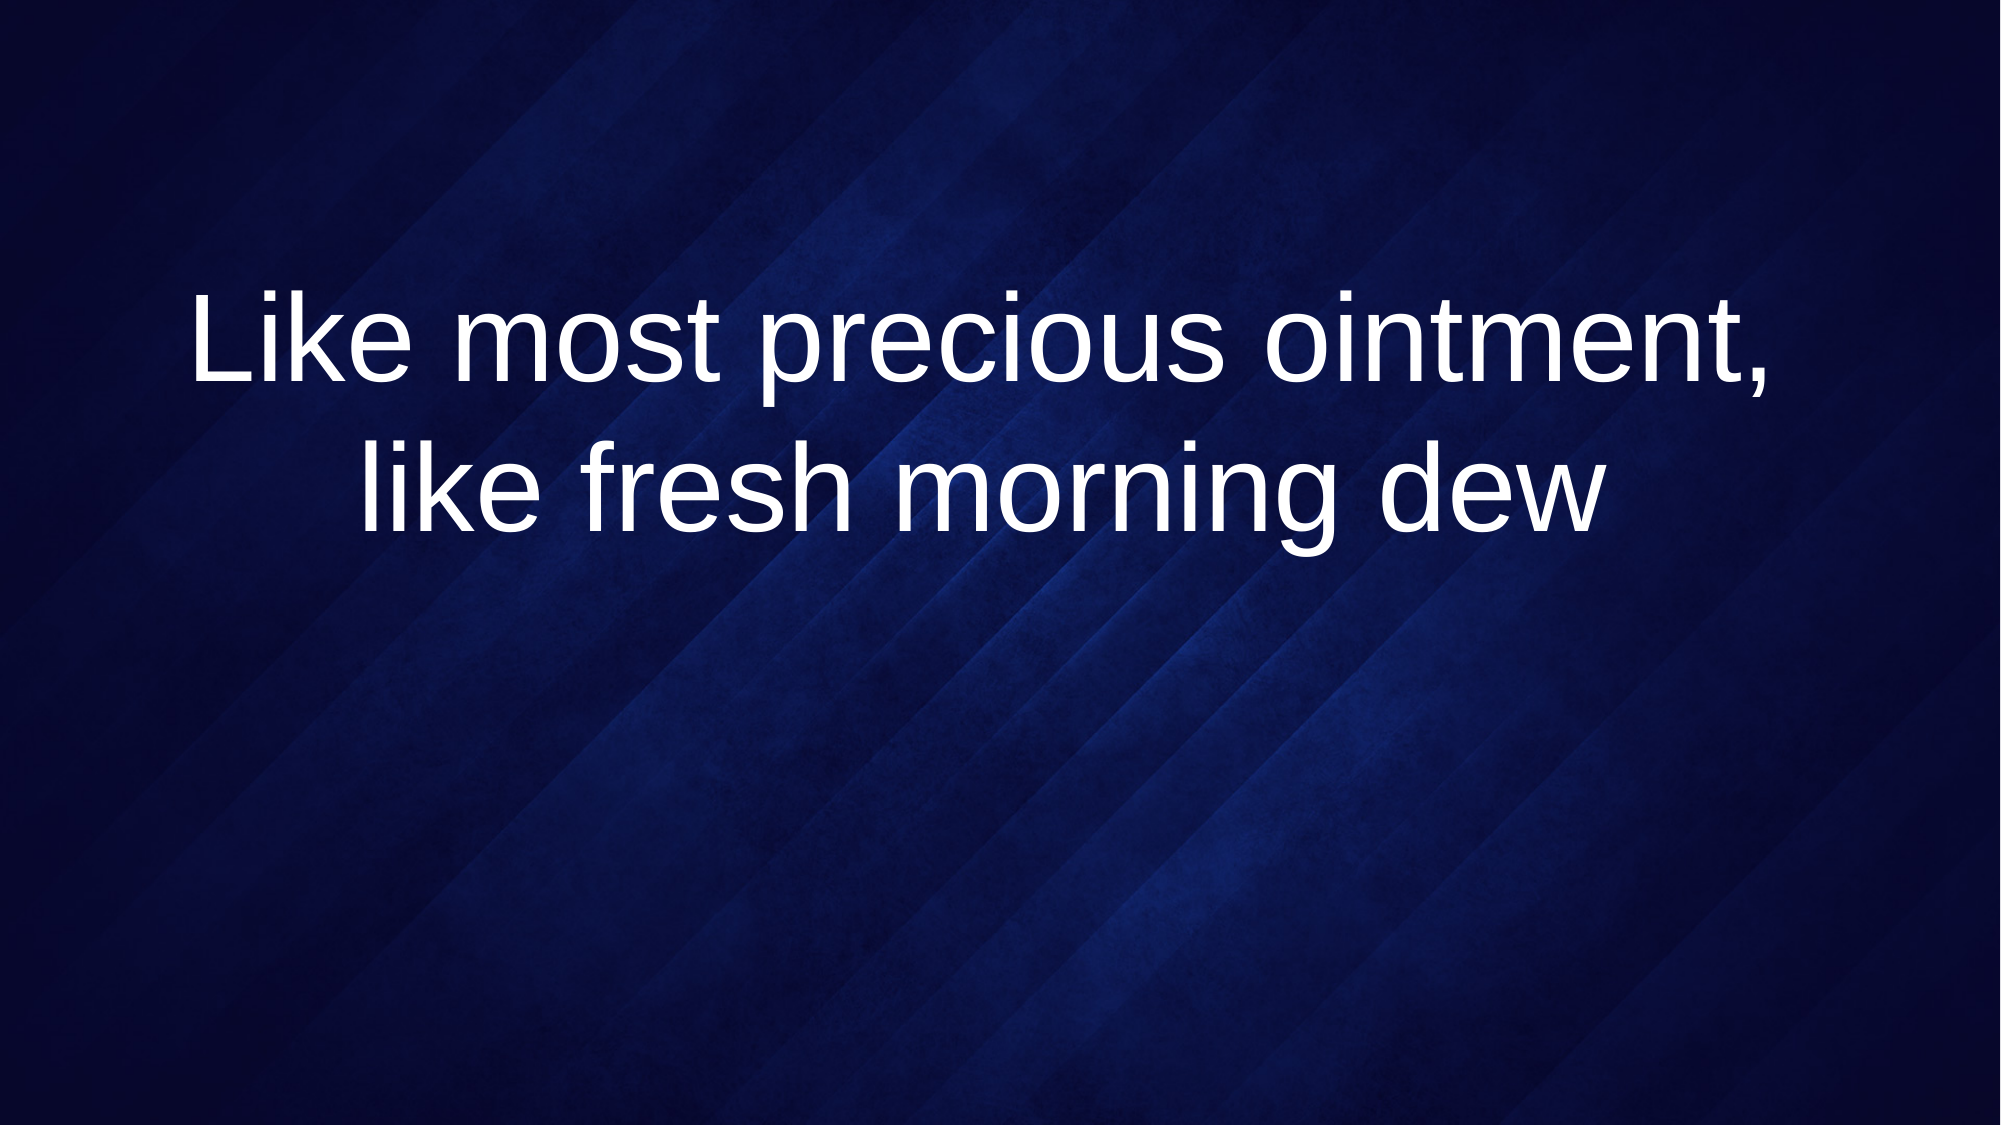

# Like most precious ointment, like fresh morning dew